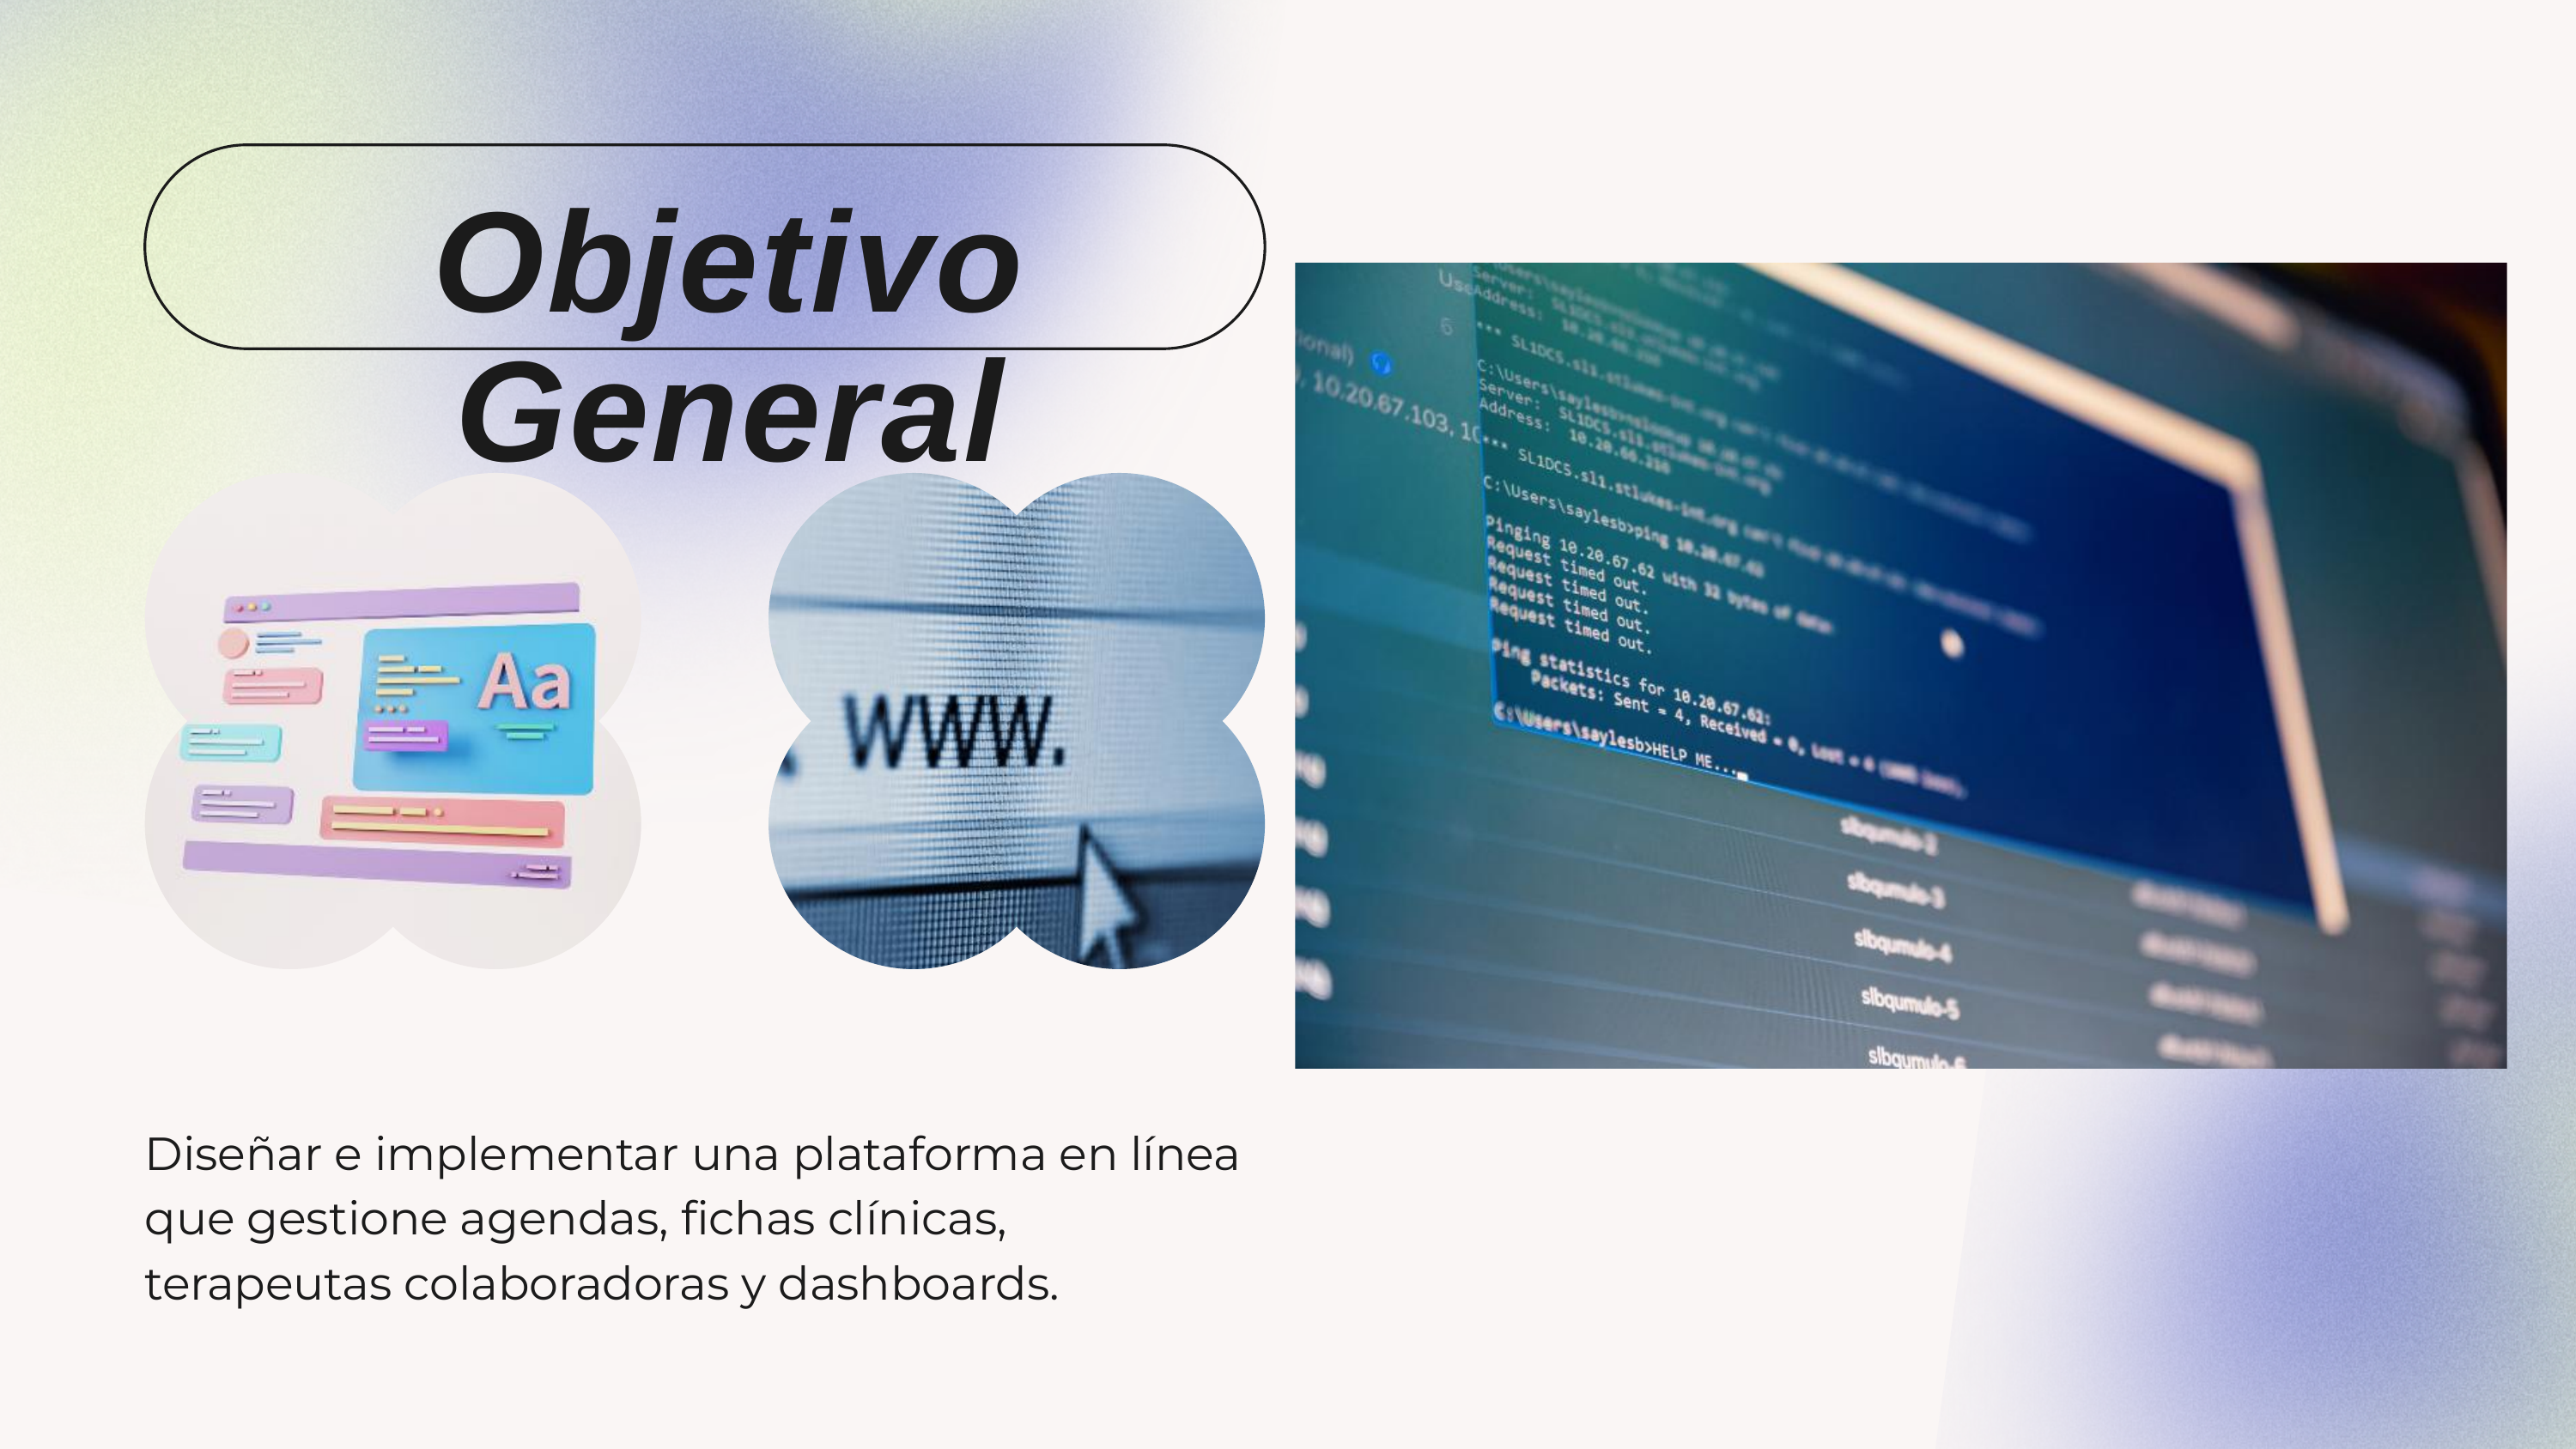

Objetivo General

Diseñar e implementar una plataforma en línea que gestione agendas, fichas clínicas, terapeutas colaboradoras y dashboards.